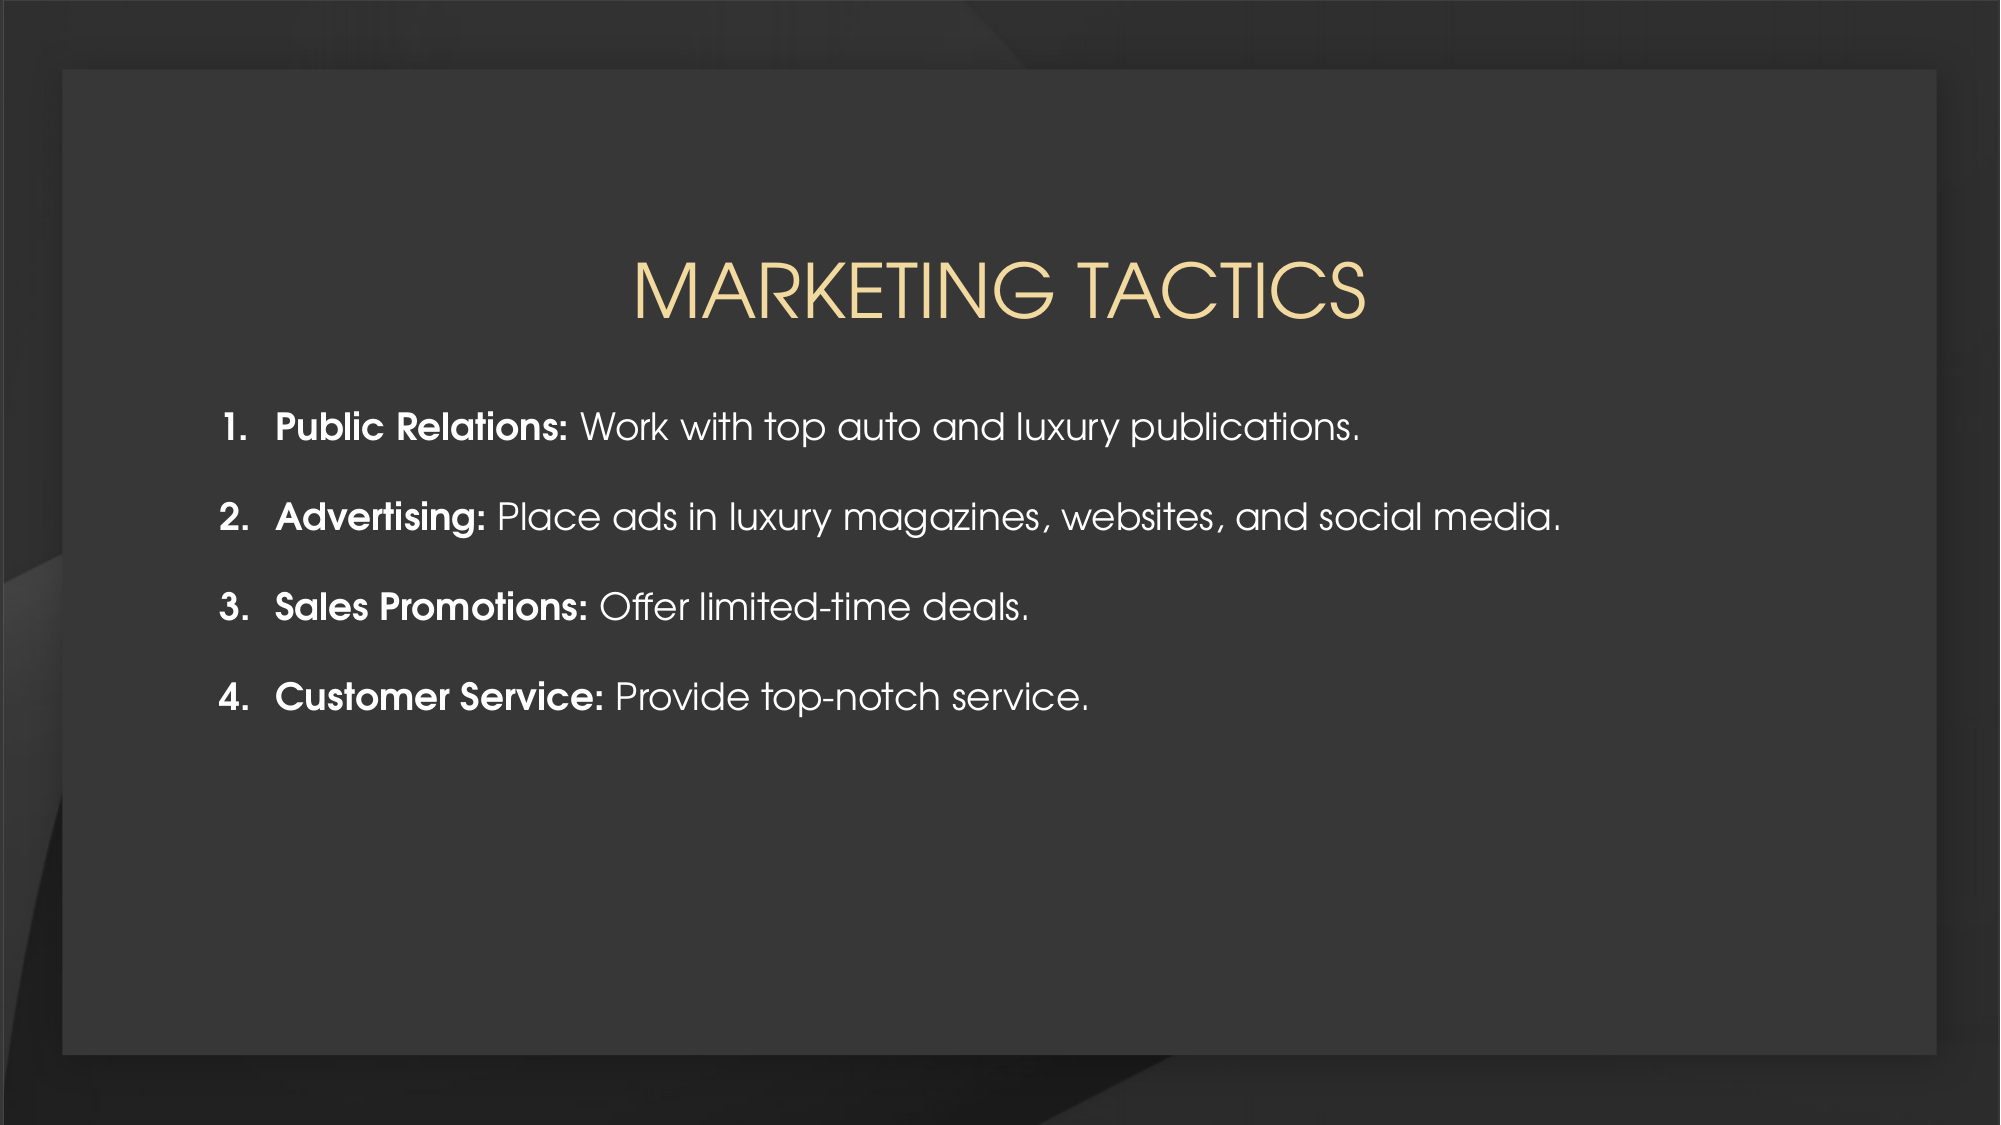

# Marketing Tactics
Public Relations: Work with top auto and luxury publications.

Advertising: Place ads in luxury magazines, websites, and social media.

Sales Promotions: Offer limited-time deals.

Customer Service: Provide top-notch service.